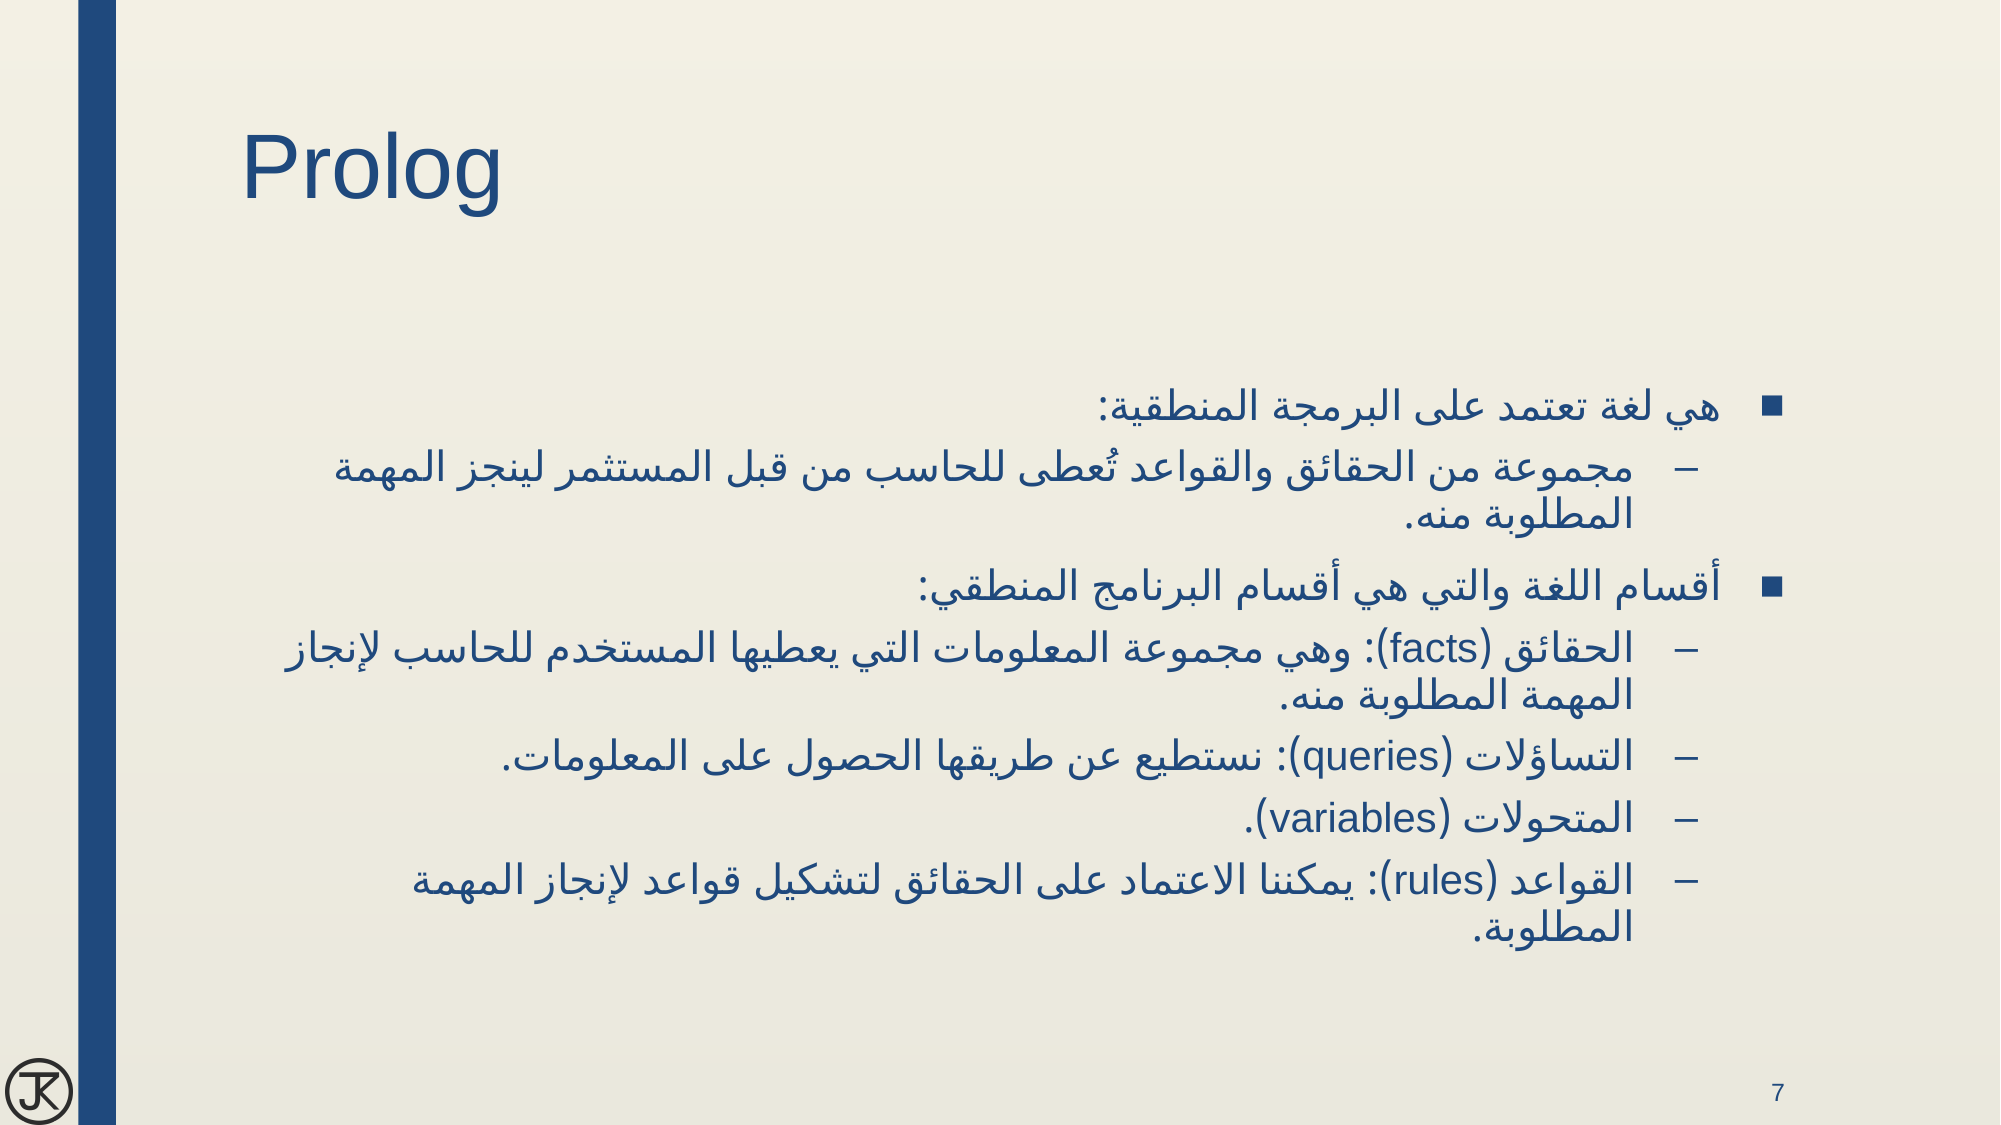

# Prolog
هي لغة تعتمد على البرمجة المنطقية:
مجموعة من الحقائق والقواعد تُعطى للحاسب من قبل المستثمر لينجز المهمة المطلوبة منه.
أقسام اللغة والتي هي أقسام البرنامج المنطقي:
الحقائق (facts): وهي مجموعة المعلومات التي يعطيها المستخدم للحاسب لإنجاز المهمة المطلوبة منه.
التساؤلات (queries): نستطيع عن طريقها الحصول على المعلومات.
المتحولات (variables).
القواعد (rules): يمكننا الاعتماد على الحقائق لتشكيل قواعد لإنجاز المهمة المطلوبة.
7